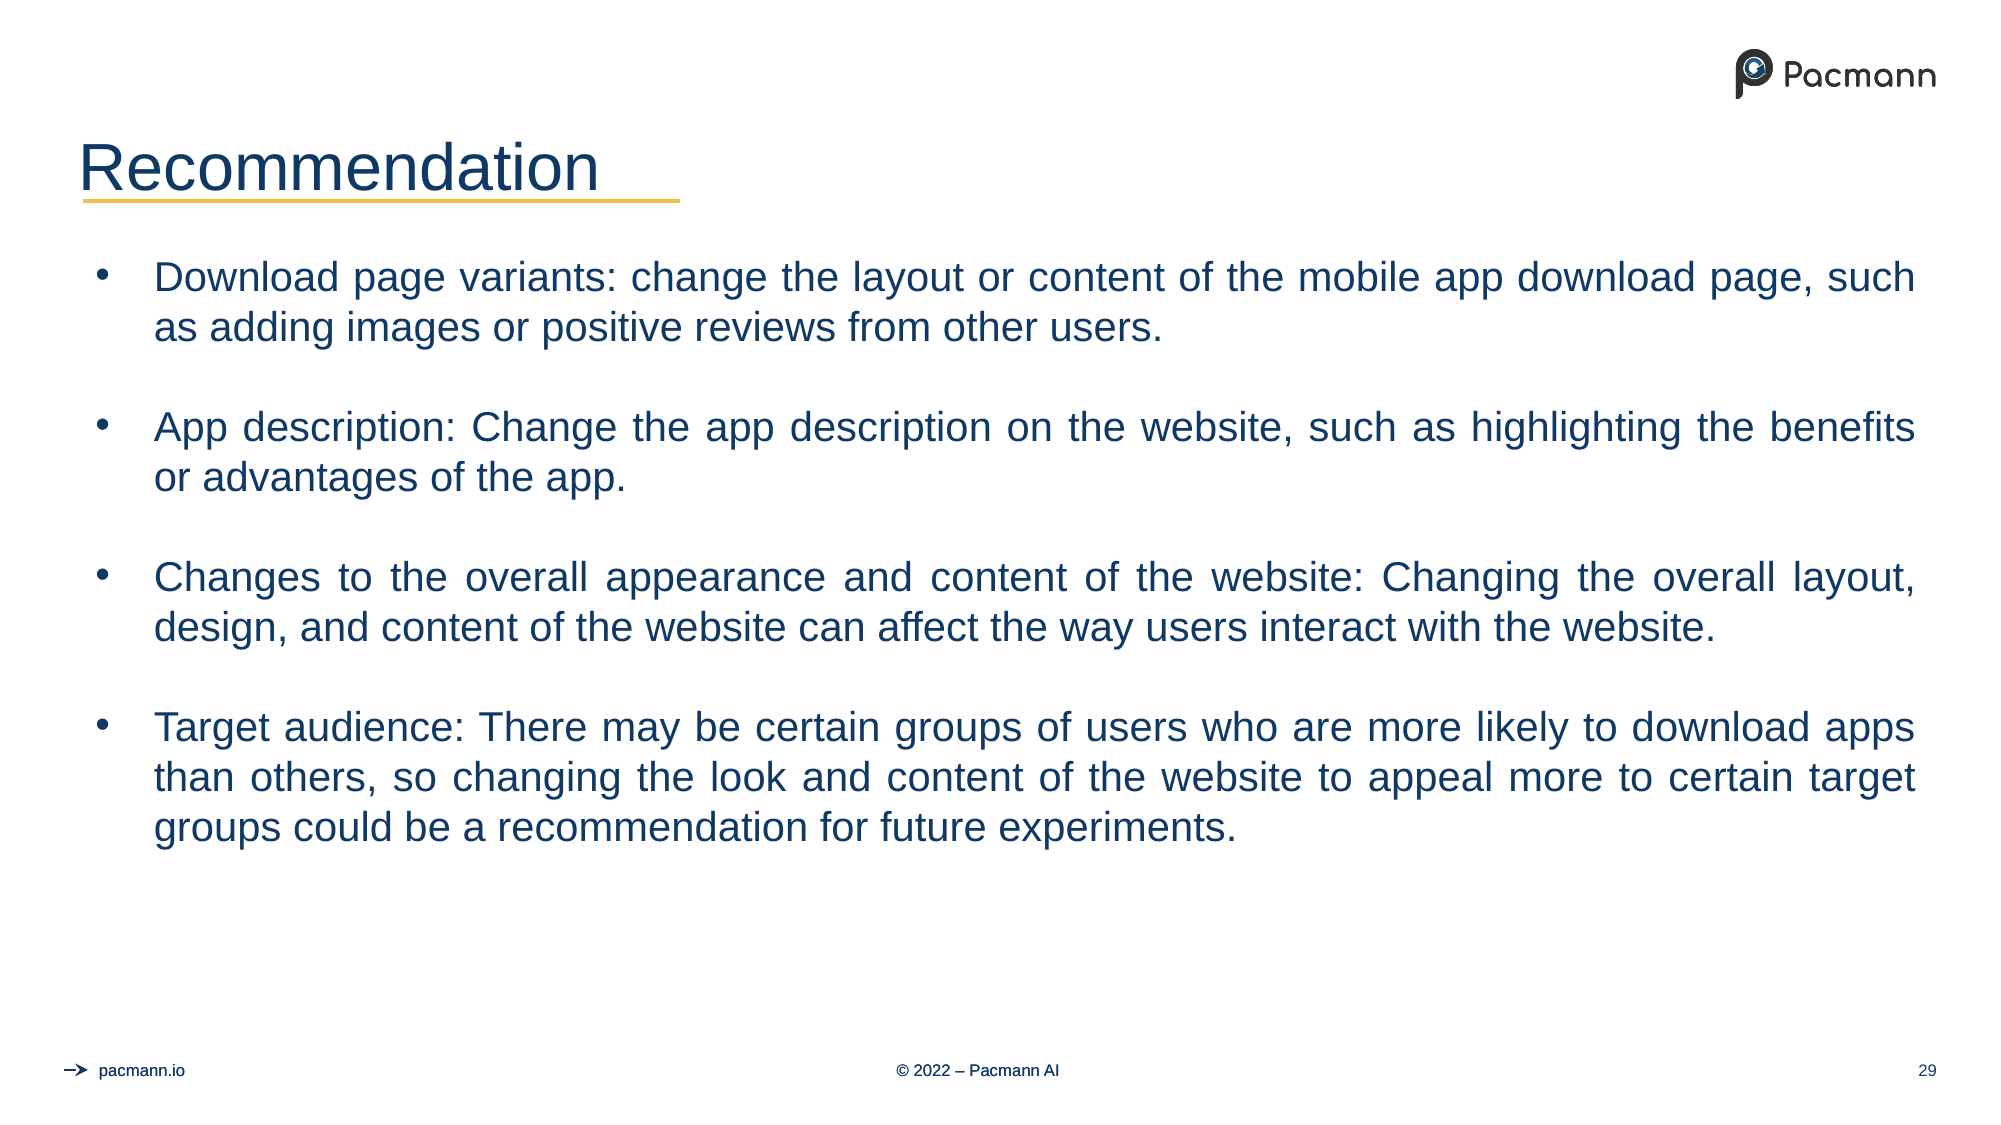

# Recommendation
Download page variants: change the layout or content of the mobile app download page, such as adding images or positive reviews from other users.

App description: Change the app description on the website, such as highlighting the benefits or advantages of the app.

Changes to the overall appearance and content of the website: Changing the overall layout, design, and content of the website can affect the way users interact with the website.

Target audience: There may be certain groups of users who are more likely to download apps than others, so changing the look and content of the website to appeal more to certain target groups could be a recommendation for future experiments.